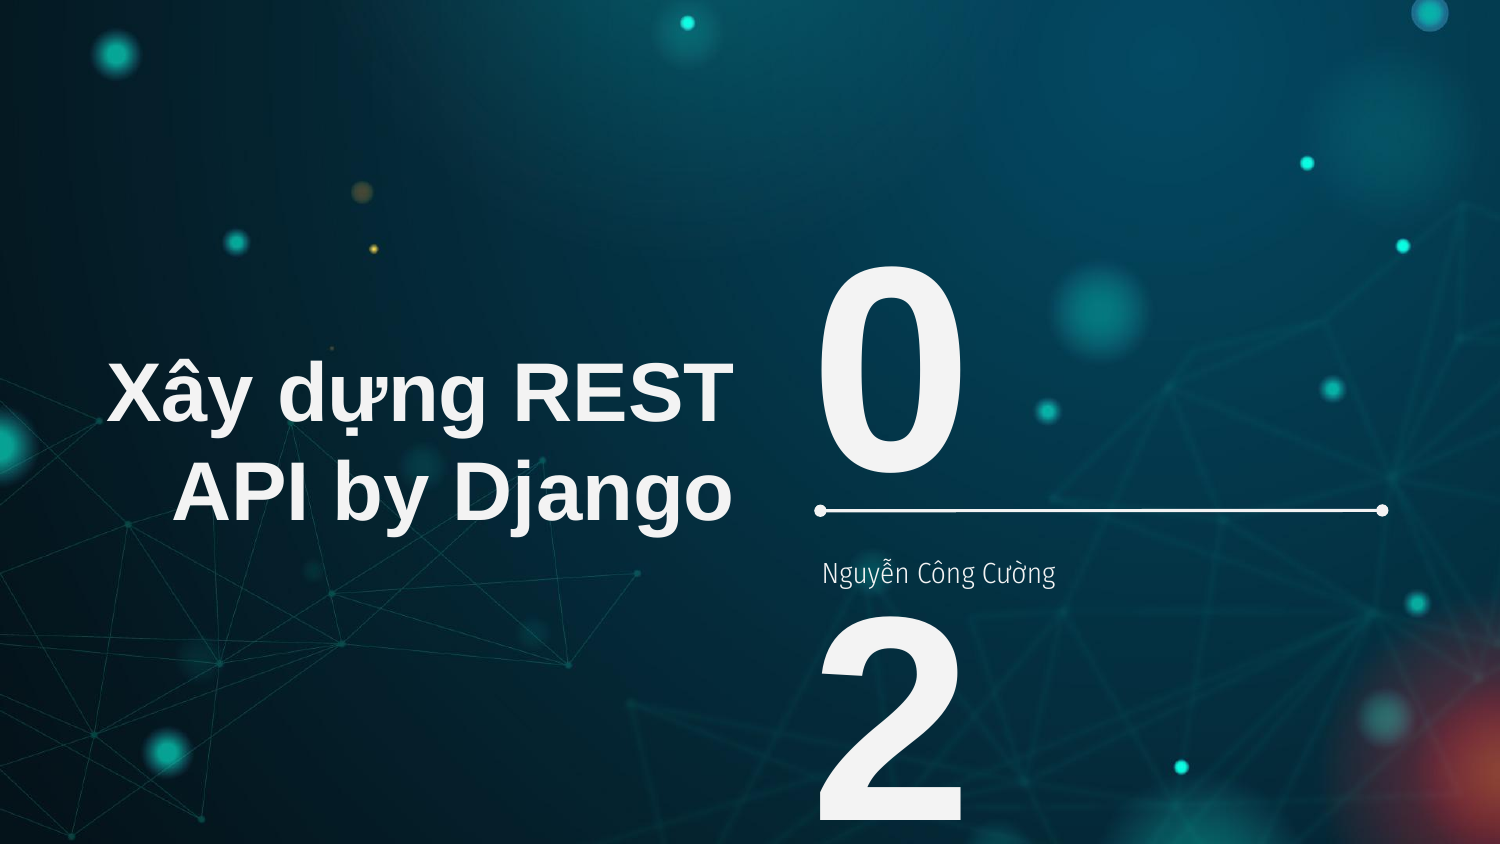

# Xây dựng REST API by Django
02
Nguyễn Công Cường